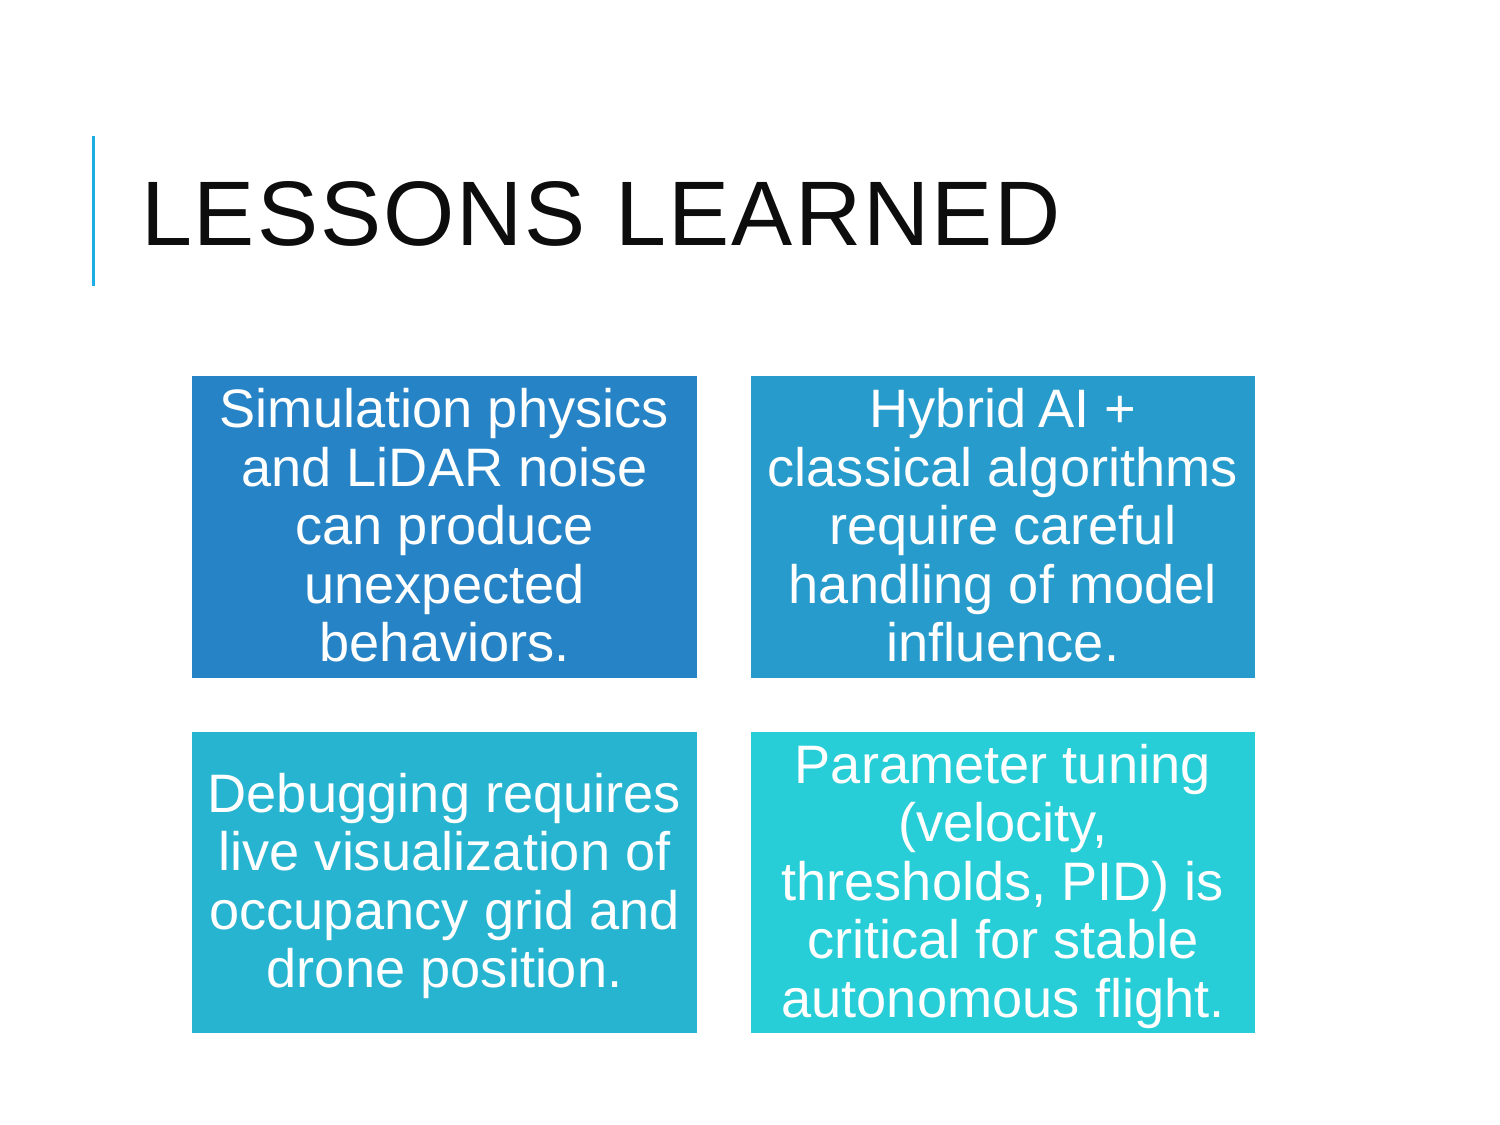

# Lessons Learned
Simulation physics and LiDAR noise can produce unexpected behaviors.
Hybrid AI + classical algorithms require careful handling of model influence.
Debugging requires live visualization of occupancy grid and drone position.
Parameter tuning (velocity, thresholds, PID) is critical for stable autonomous flight.